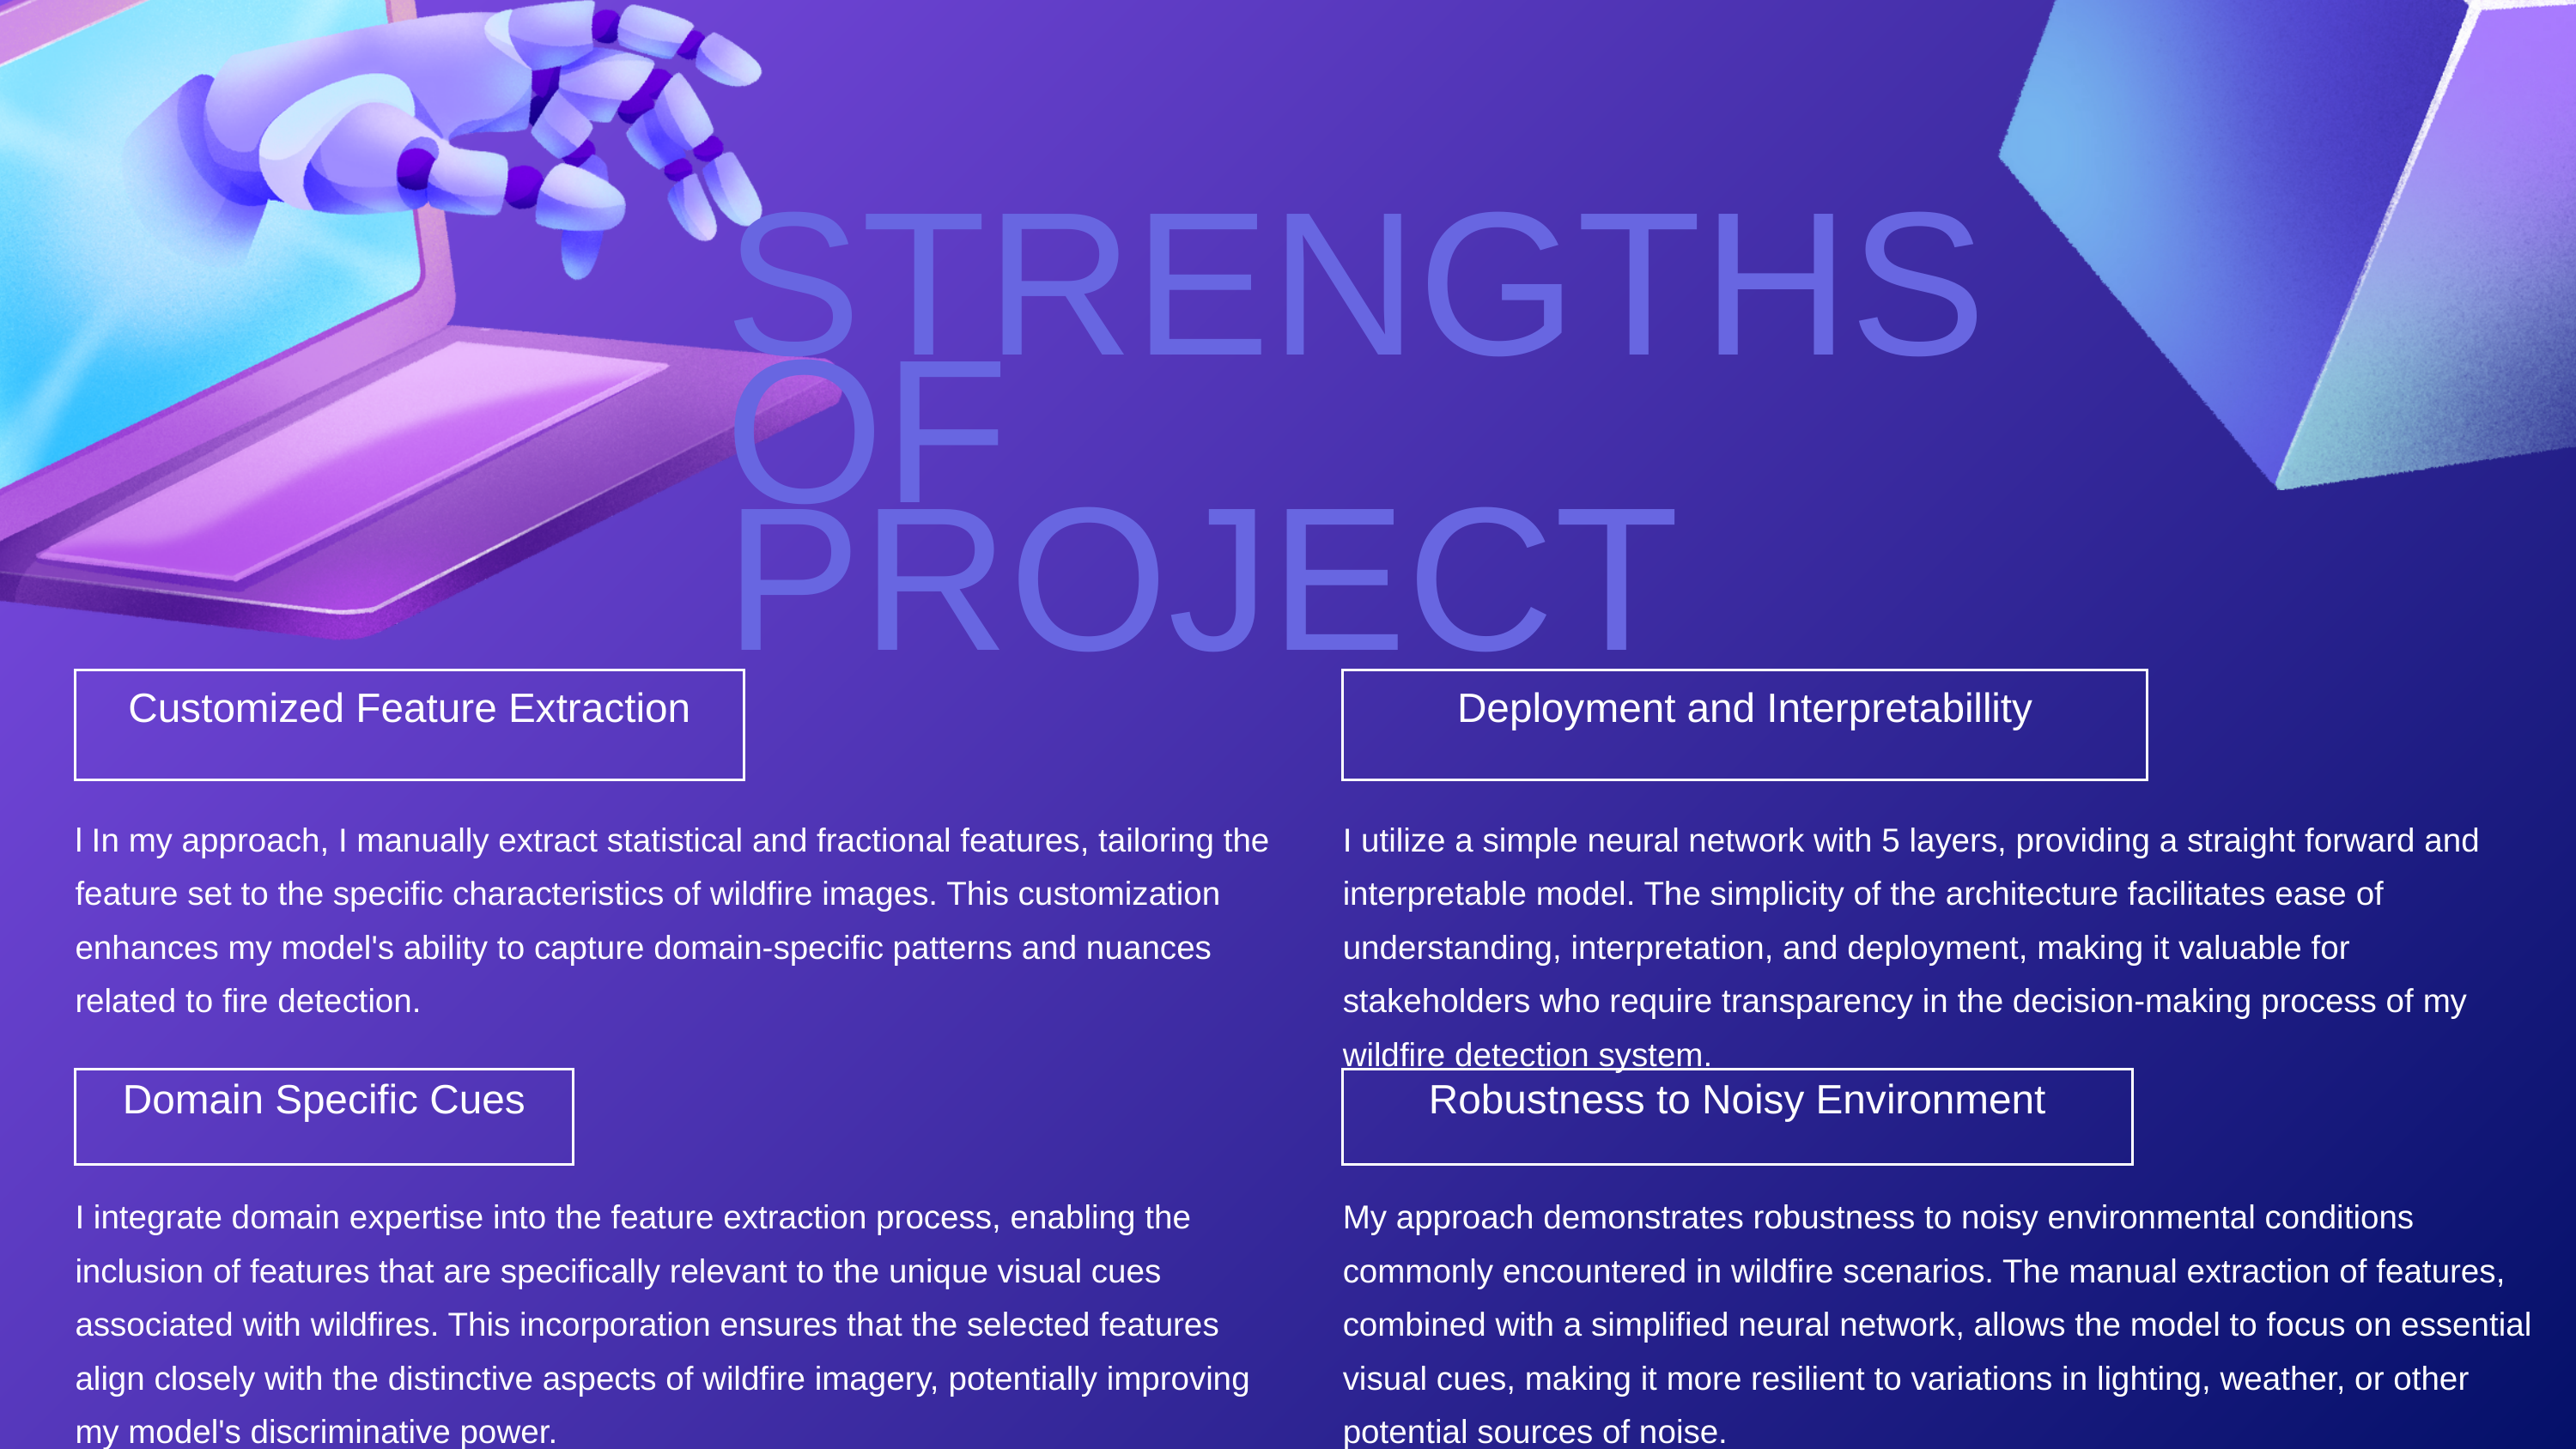

STRENGTHS OF PROJECT

Customized Feature Extraction

Deployment and Interpretabillity
l In my approach, I manually extract statistical and fractional features, tailoring the feature set to the specific characteristics of wildfire images. This customization enhances my model's ability to capture domain-specific patterns and nuances related to fire detection.
I utilize a simple neural network with 5 layers, providing a straight forward and interpretable model. The simplicity of the architecture facilitates ease of understanding, interpretation, and deployment, making it valuable for stakeholders who require transparency in the decision-making process of my wildfire detection system.

Domain Specific Cues

Robustness to Noisy Environment
I integrate domain expertise into the feature extraction process, enabling the inclusion of features that are specifically relevant to the unique visual cues associated with wildfires. This incorporation ensures that the selected features align closely with the distinctive aspects of wildfire imagery, potentially improving my model's discriminative power.

My approach demonstrates robustness to noisy environmental conditions commonly encountered in wildfire scenarios. The manual extraction of features, combined with a simplified neural network, allows the model to focus on essential visual cues, making it more resilient to variations in lighting, weather, or other potential sources of noise.